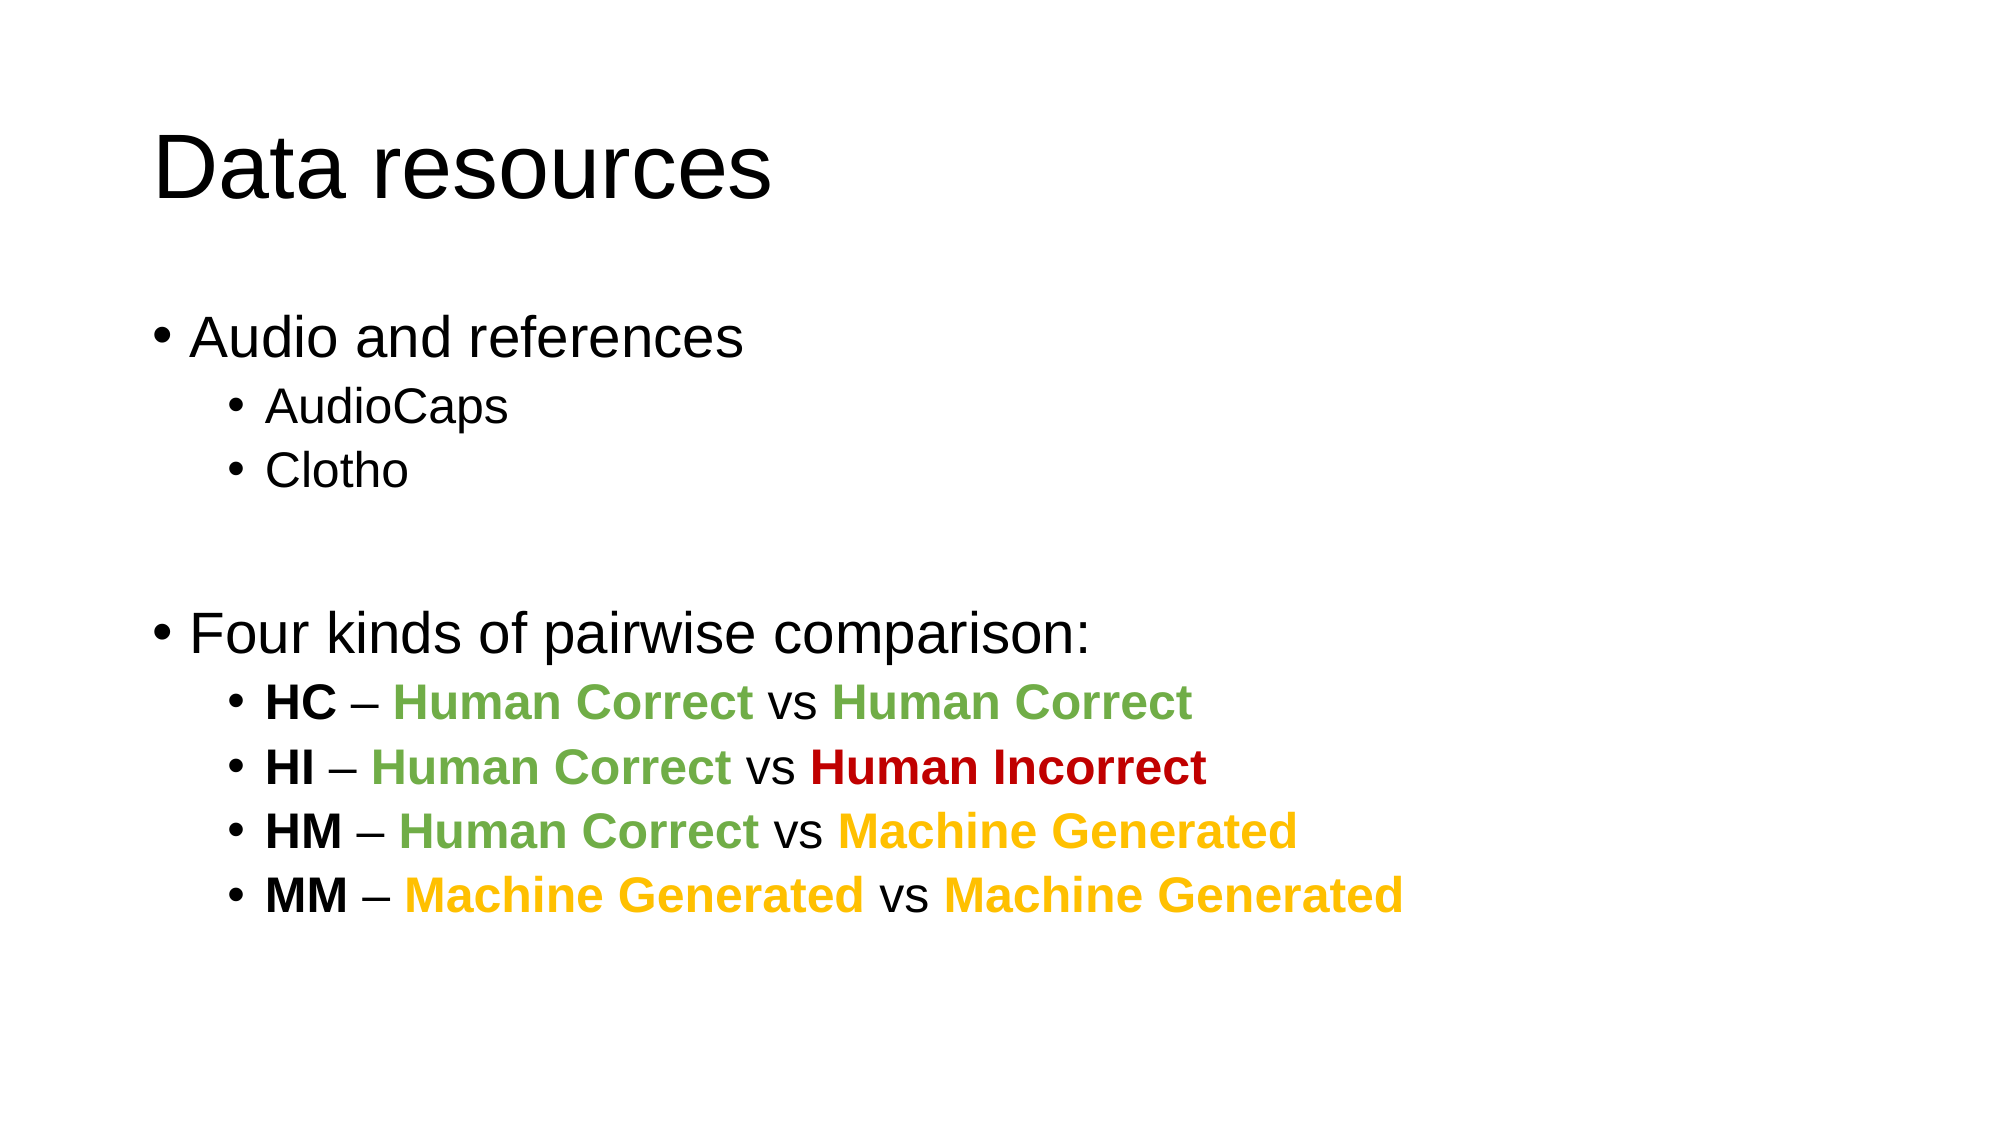

# Data resources
Audio and references
AudioCaps
Clotho

Four kinds of pairwise comparison:
HC – Human Correct vs Human Correct
HI – Human Correct vs Human Incorrect
HM – Human Correct vs Machine Generated
MM – Machine Generated vs Machine Generated